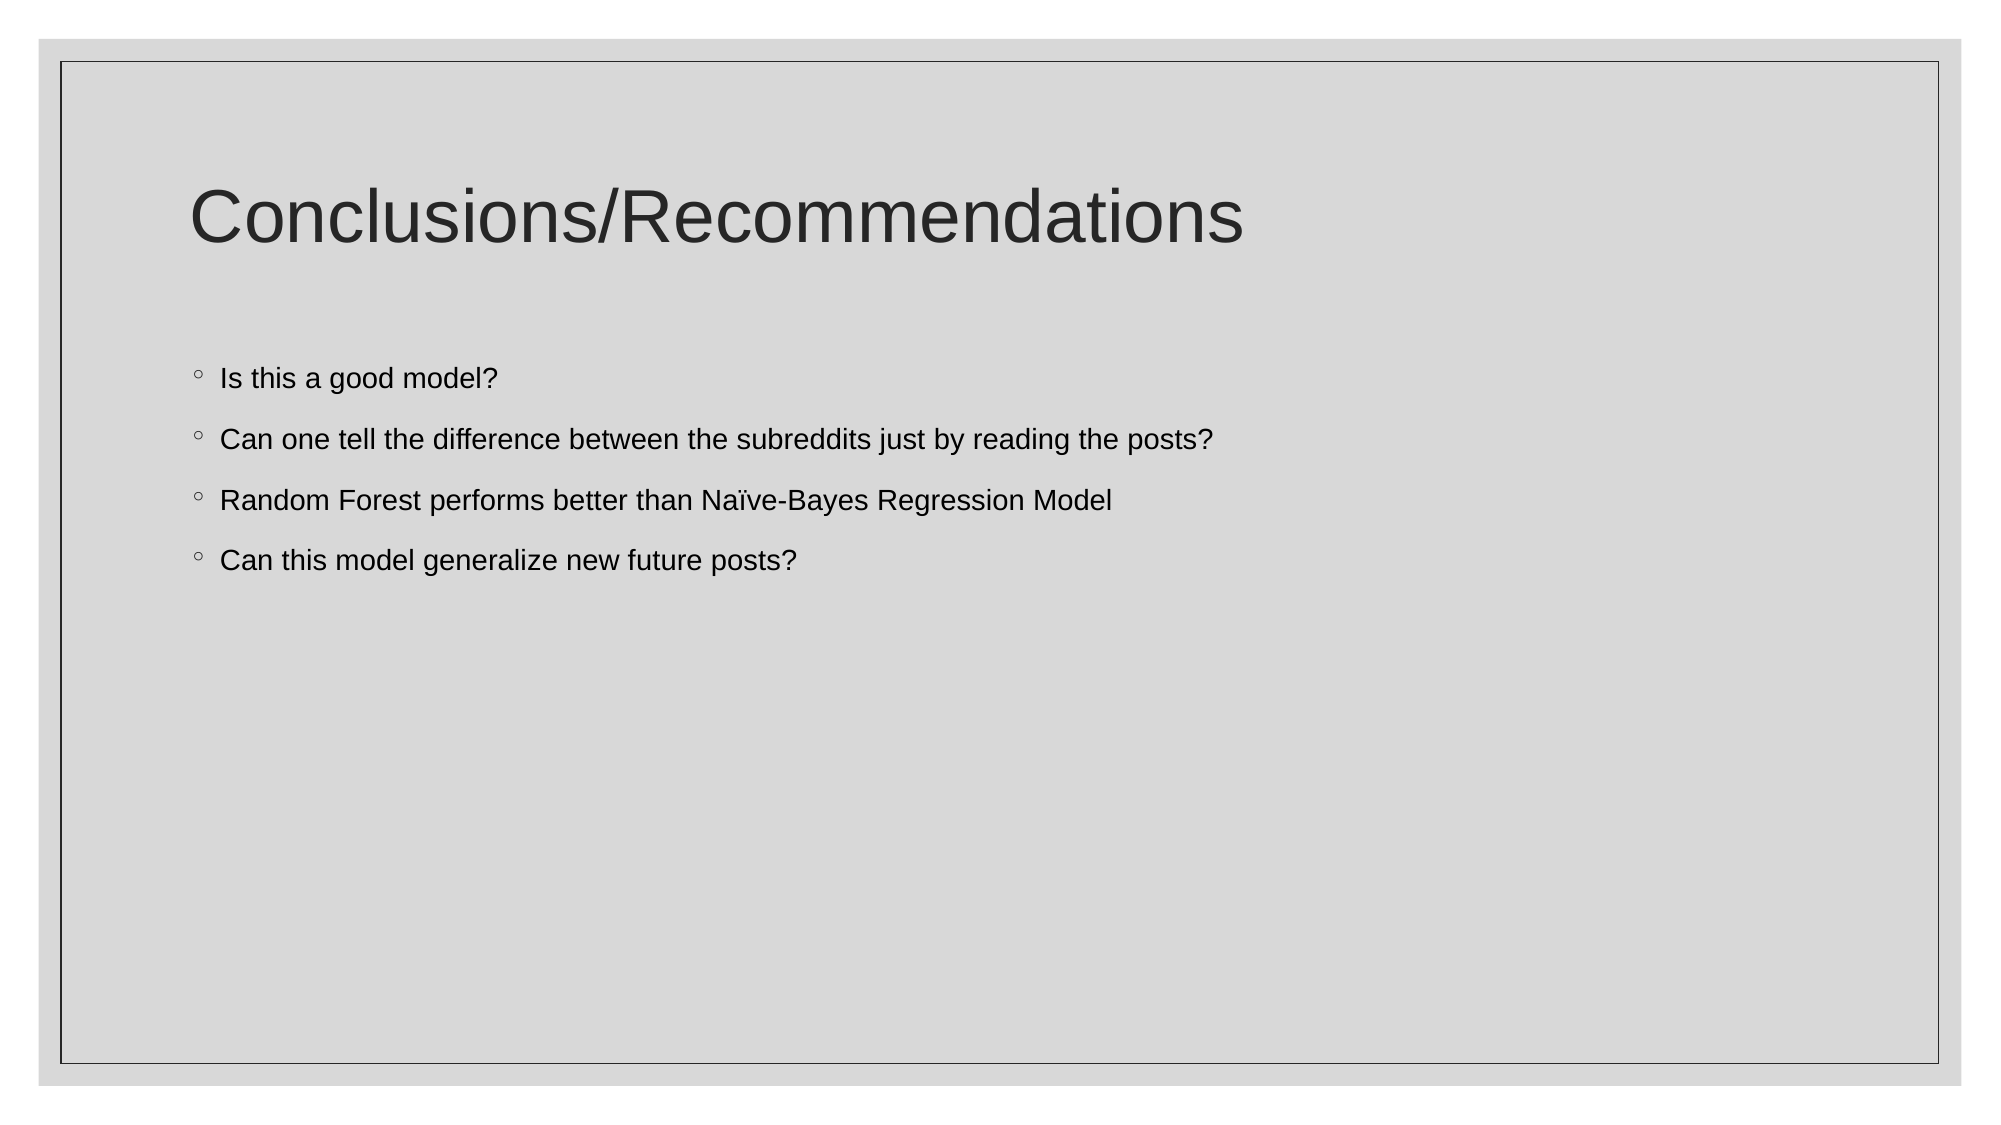

# Conclusions/Recommendations
Is this a good model?
Can one tell the difference between the subreddits just by reading the posts?
Random Forest performs better than Naïve-Bayes Regression Model
Can this model generalize new future posts?